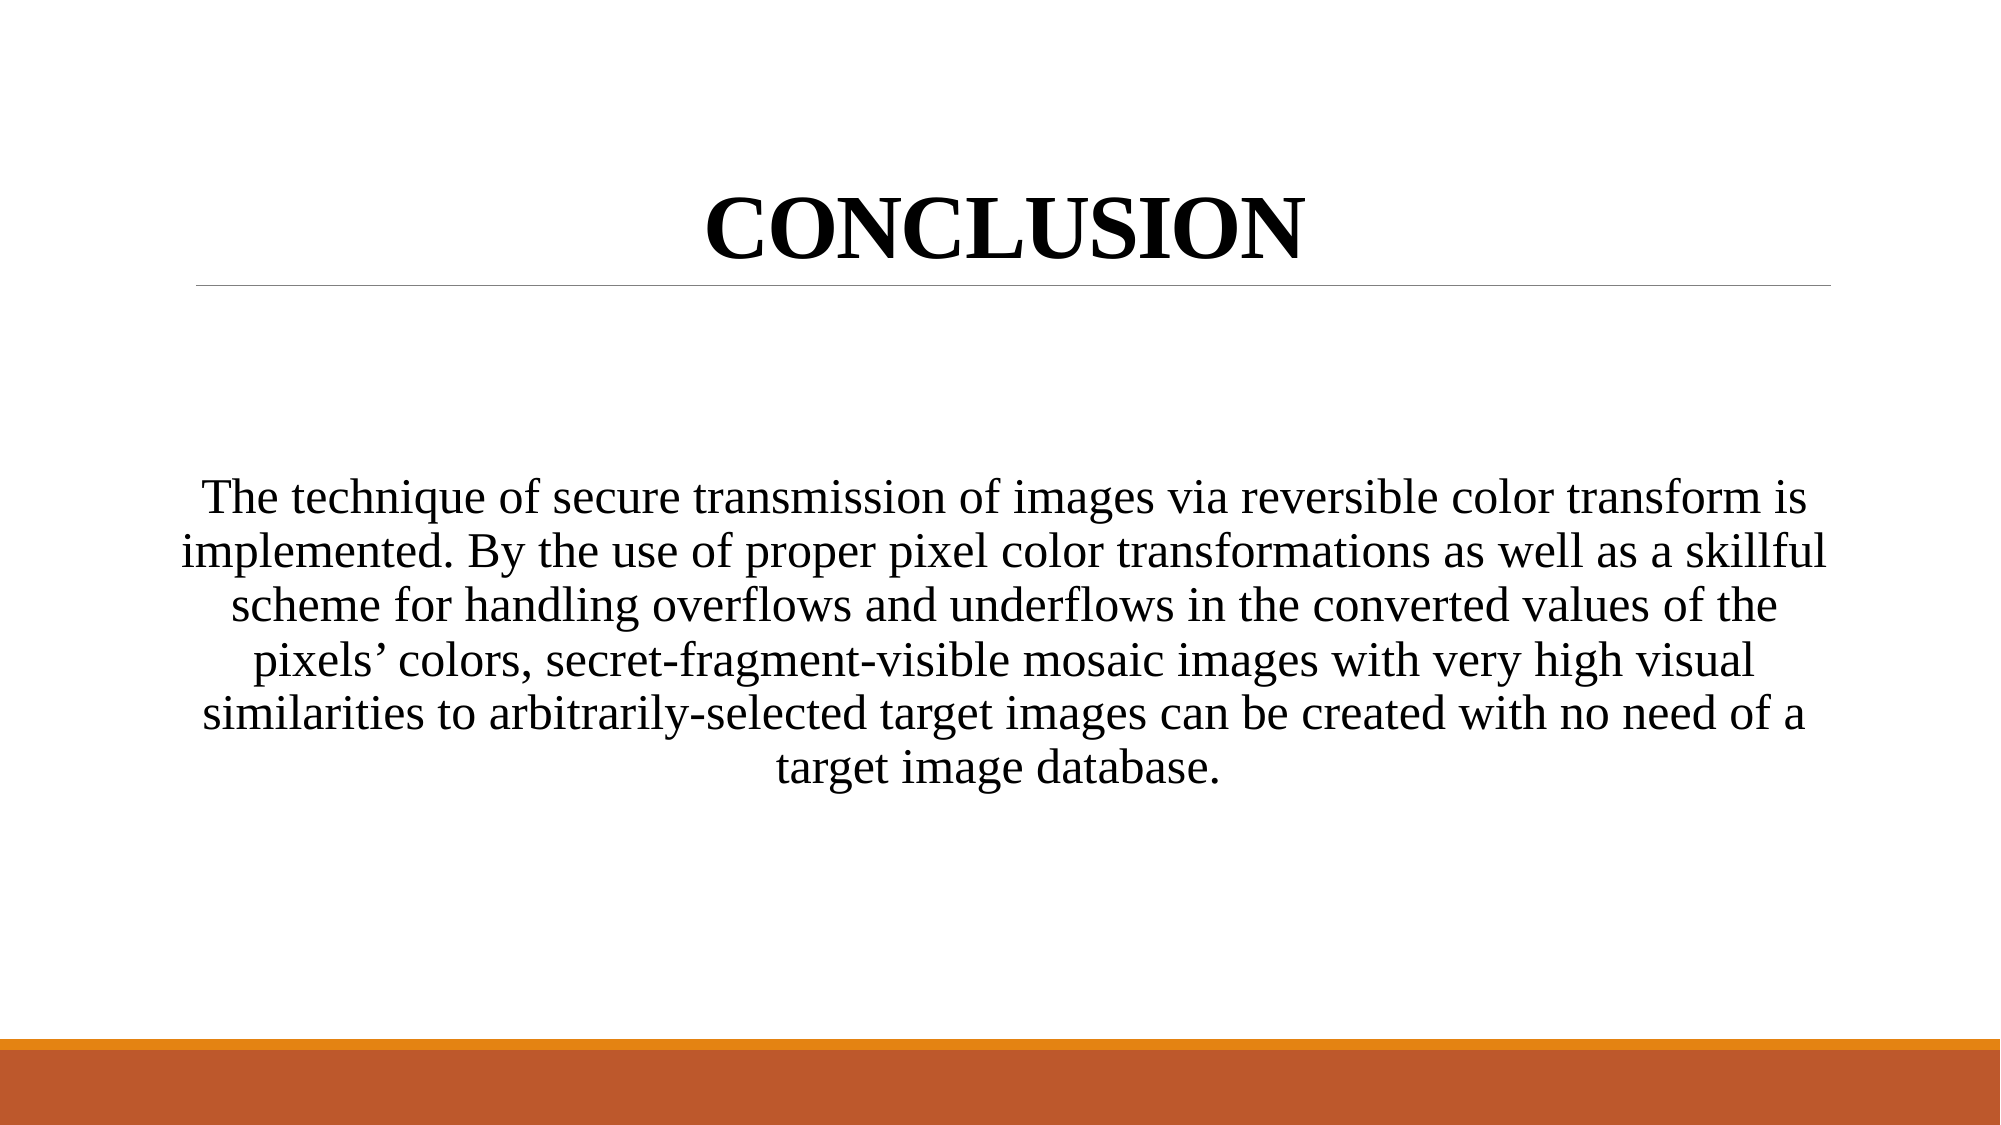

# CONCLUSION
The technique of secure transmission of images via reversible color transform is implemented. By the use of proper pixel color transformations as well as a skillful scheme for handling overflows and underflows in the converted values of the pixels’ colors, secret-fragment-visible mosaic images with very high visual similarities to arbitrarily-selected target images can be created with no need of a target image database.